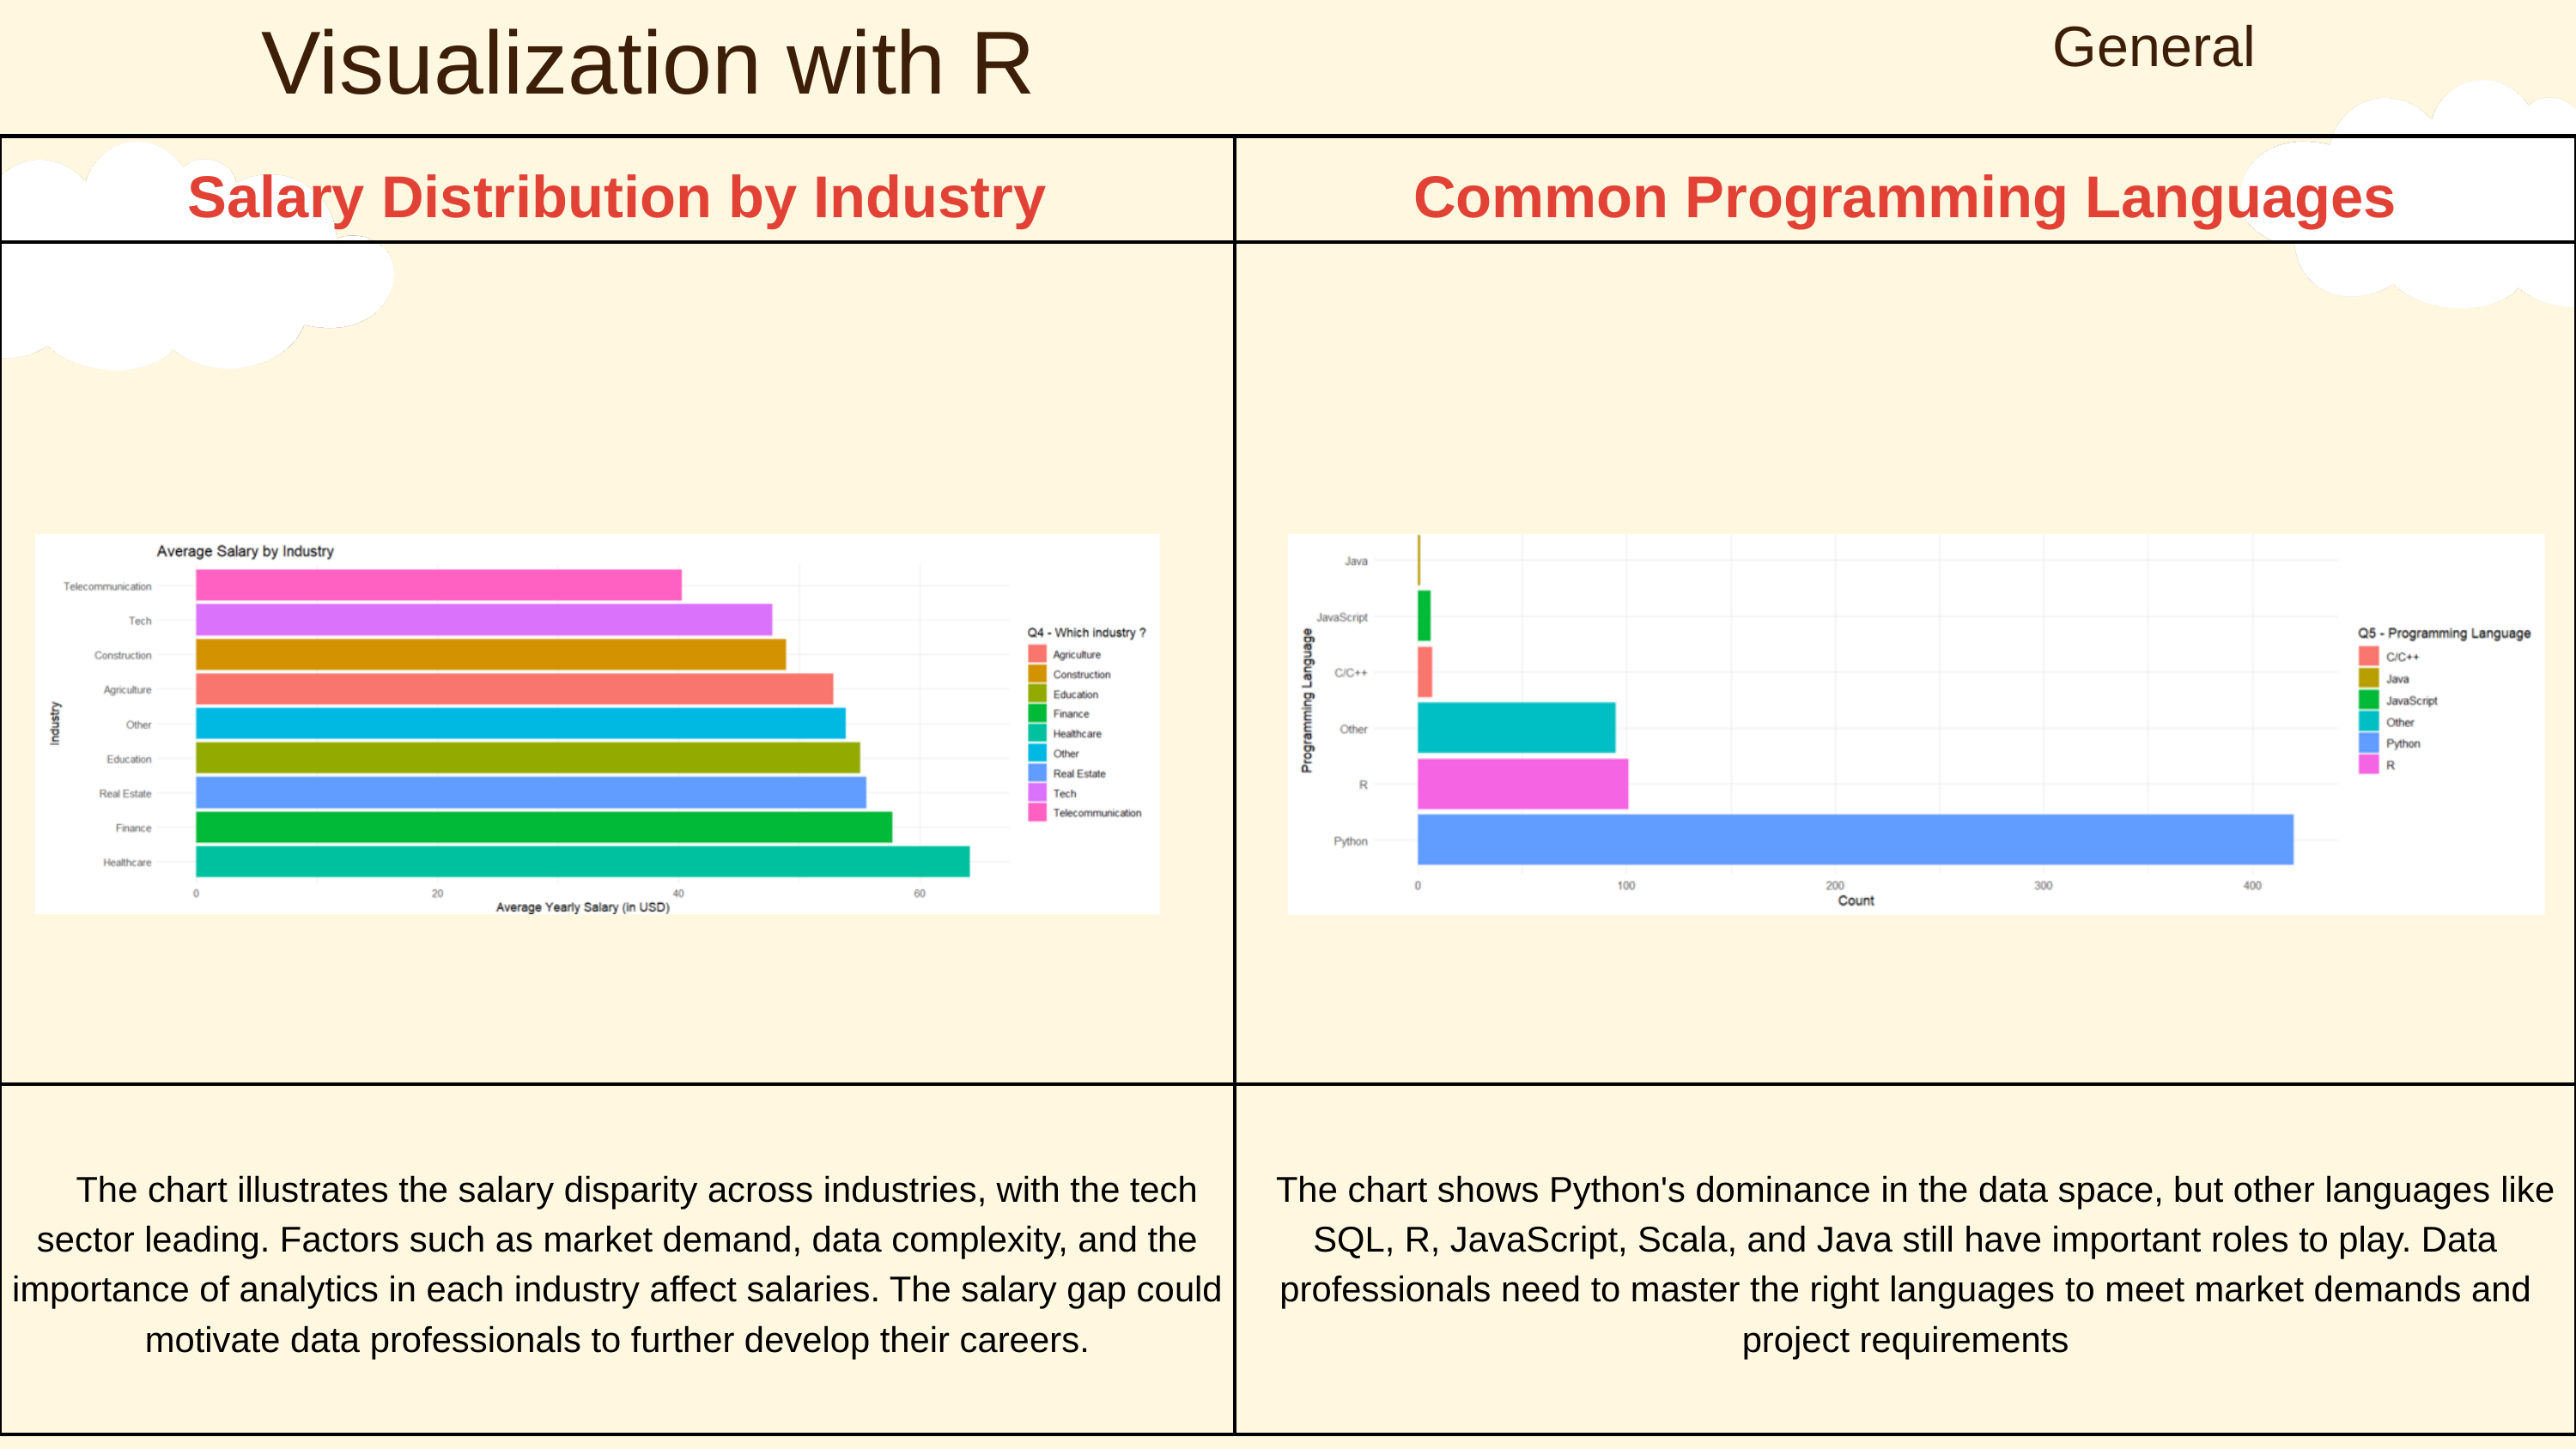

Visualization with R
General

| Salary Distribution by Industry | Common Programming Languages |
| --- | --- |
|  |  |
| The chart illustrates the salary disparity across industries, with the tech sector leading. Factors such as market demand, data complexity, and the importance of analytics in each industry affect salaries. The salary gap could motivate data professionals to further develop their careers. | The chart shows Python's dominance in the data space, but other languages ​​like SQL, R, JavaScript, Scala, and Java still have important roles to play. Data professionals need to master the right languages ​​to meet market demands and project requirements |
| The chart illustrates the salary disparity across industries, with the tech sector leading. Factors such as market demand, data complexity, and the importance of analytics in each industry affect salaries. The salary gap could motivate data professionals to further develop their careers. | The chart shows Python's dominance in the data space, but other languages ​​like SQL, R, JavaScript, Scala, and Java still have important roles to play. Data professionals need to master the right languages ​​to meet market demands and project requirements |